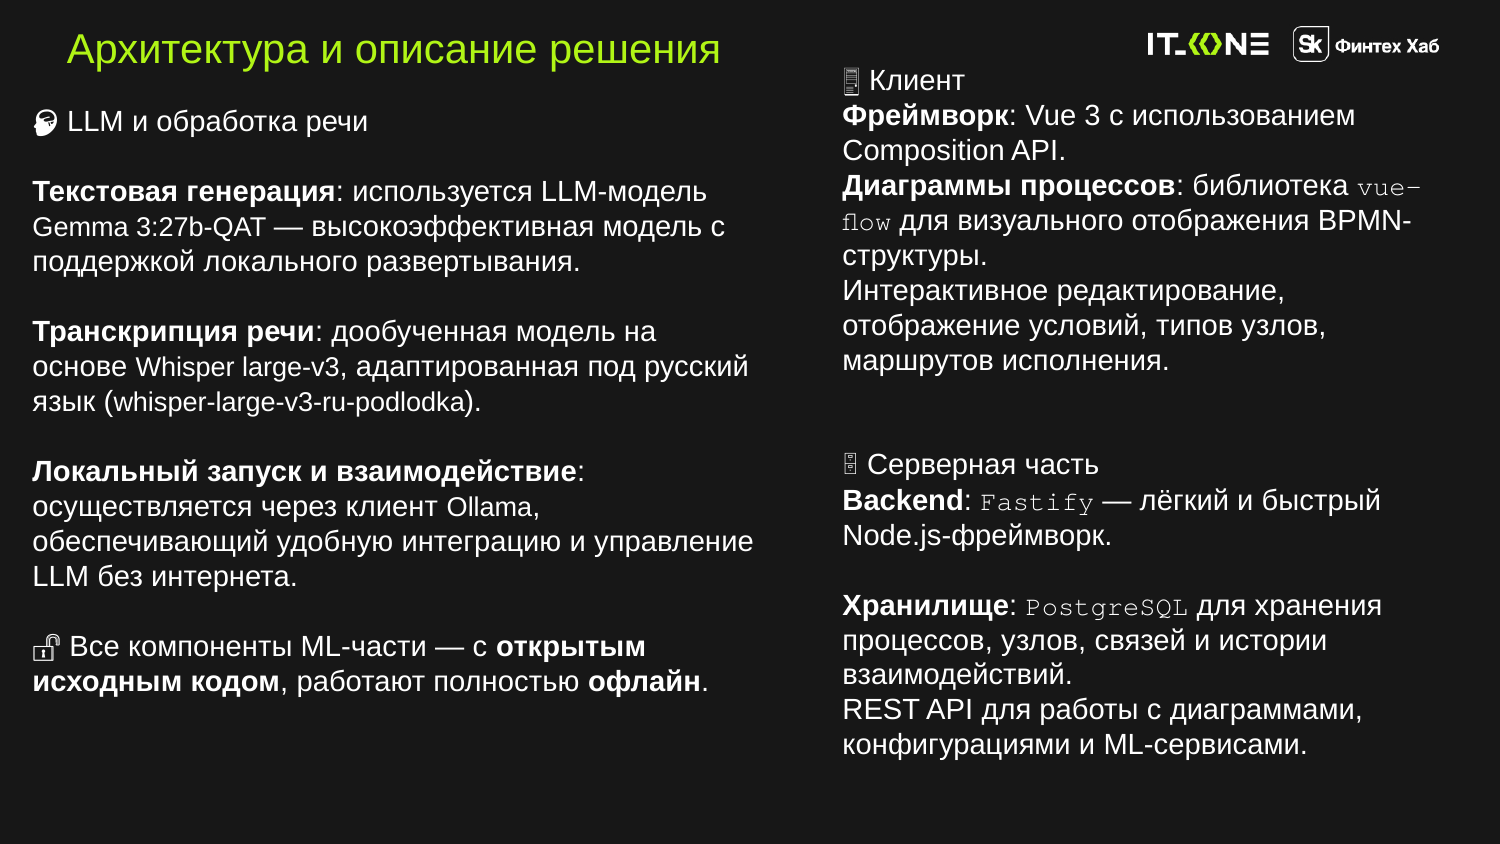

Архитектура и описание решения
🖥️ Клиент
Фреймворк: Vue 3 с использованием Composition API.
Диаграммы процессов: библиотека vue-flow для визуального отображения BPMN-структуры.
Интерактивное редактирование, отображение условий, типов узлов, маршрутов исполнения.

🗄️ Серверная часть
Backend: Fastify — лёгкий и быстрый Node.js-фреймворк.

Хранилище: PostgreSQL для хранения процессов, узлов, связей и истории взаимодействий.
REST API для работы с диаграммами, конфигурациями и ML-сервисами.
🧠 LLM и обработка речи

Текстовая генерация: используется LLM-модель Gemma 3:27b-QAT — высокоэффективная модель с поддержкой локального развертывания.

Транскрипция речи: дообученная модель на основе Whisper large-v3, адаптированная под русский язык (whisper-large-v3-ru-podlodka).

Локальный запуск и взаимодействие: осуществляется через клиент Ollama, обеспечивающий удобную интеграцию и управление LLM без интернета.

🔓 Все компоненты ML-части — с открытым исходным кодом, работают полностью офлайн.